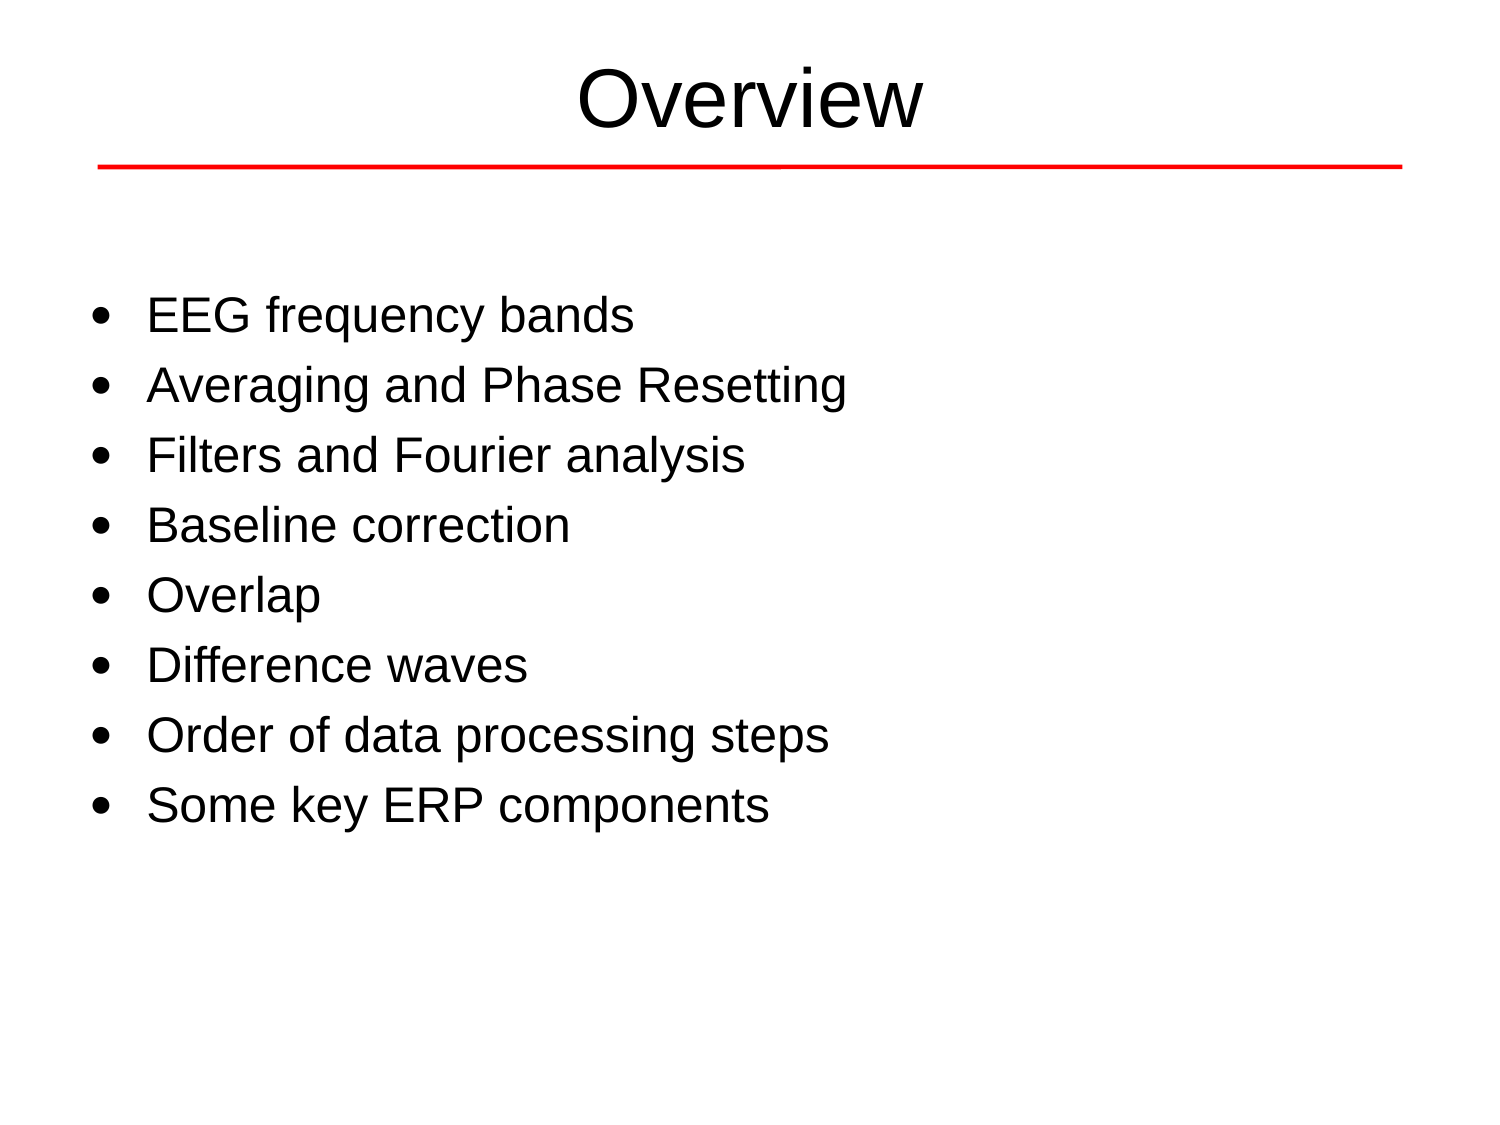

# Overview

EEG frequency bands
Averaging and Phase Resetting
Filters and Fourier analysis
Baseline correction
Overlap
Difference waves
Order of data processing steps
Some key ERP components